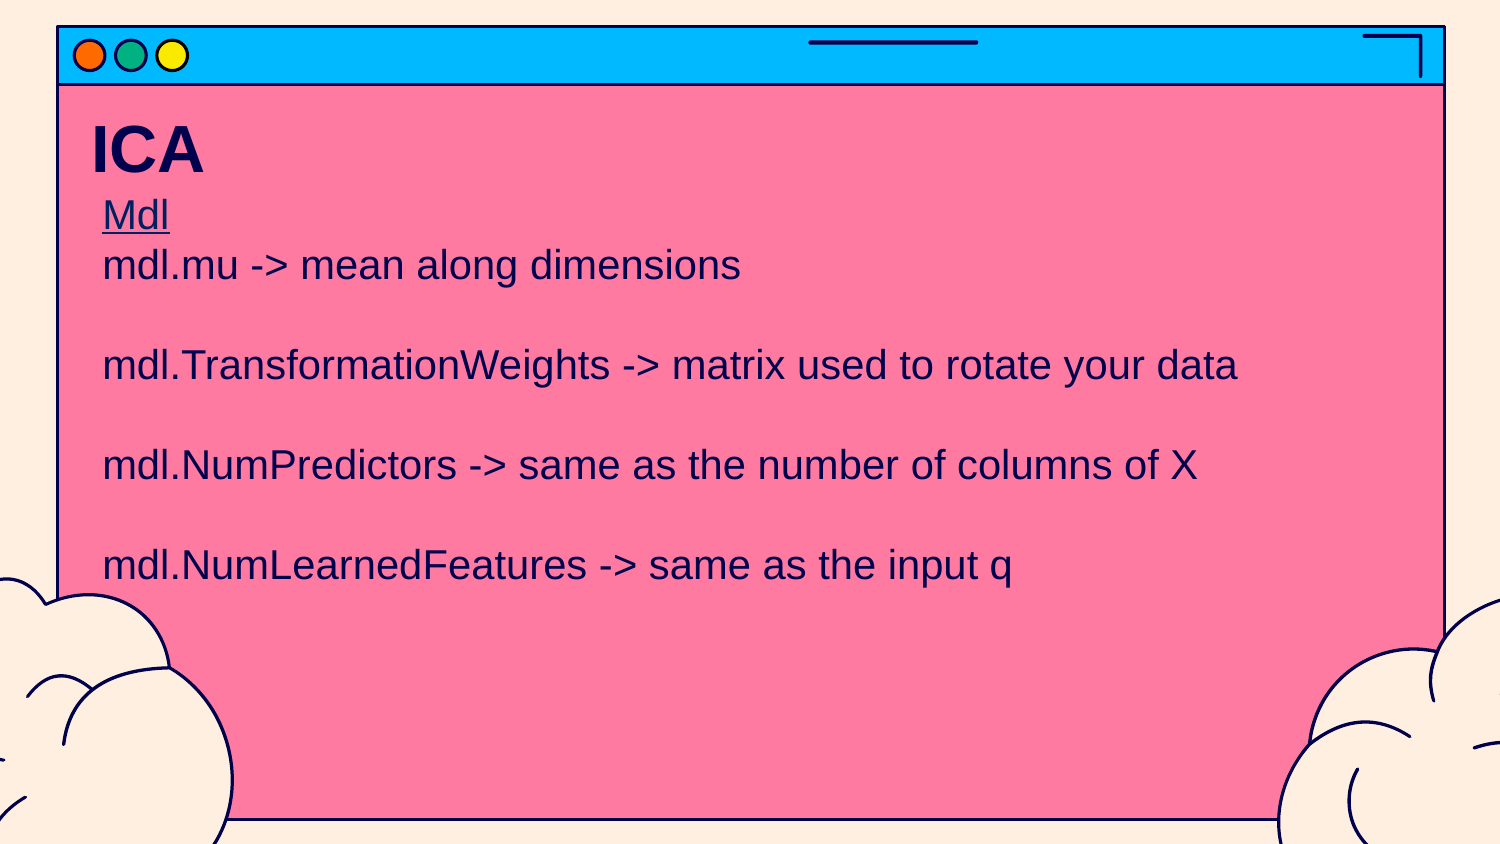

# ICA
Mdl
mdl.mu -> mean along dimensions

mdl.TransformationWeights -> matrix used to rotate your data

mdl.NumPredictors -> same as the number of columns of X

mdl.NumLearnedFeatures -> same as the input q